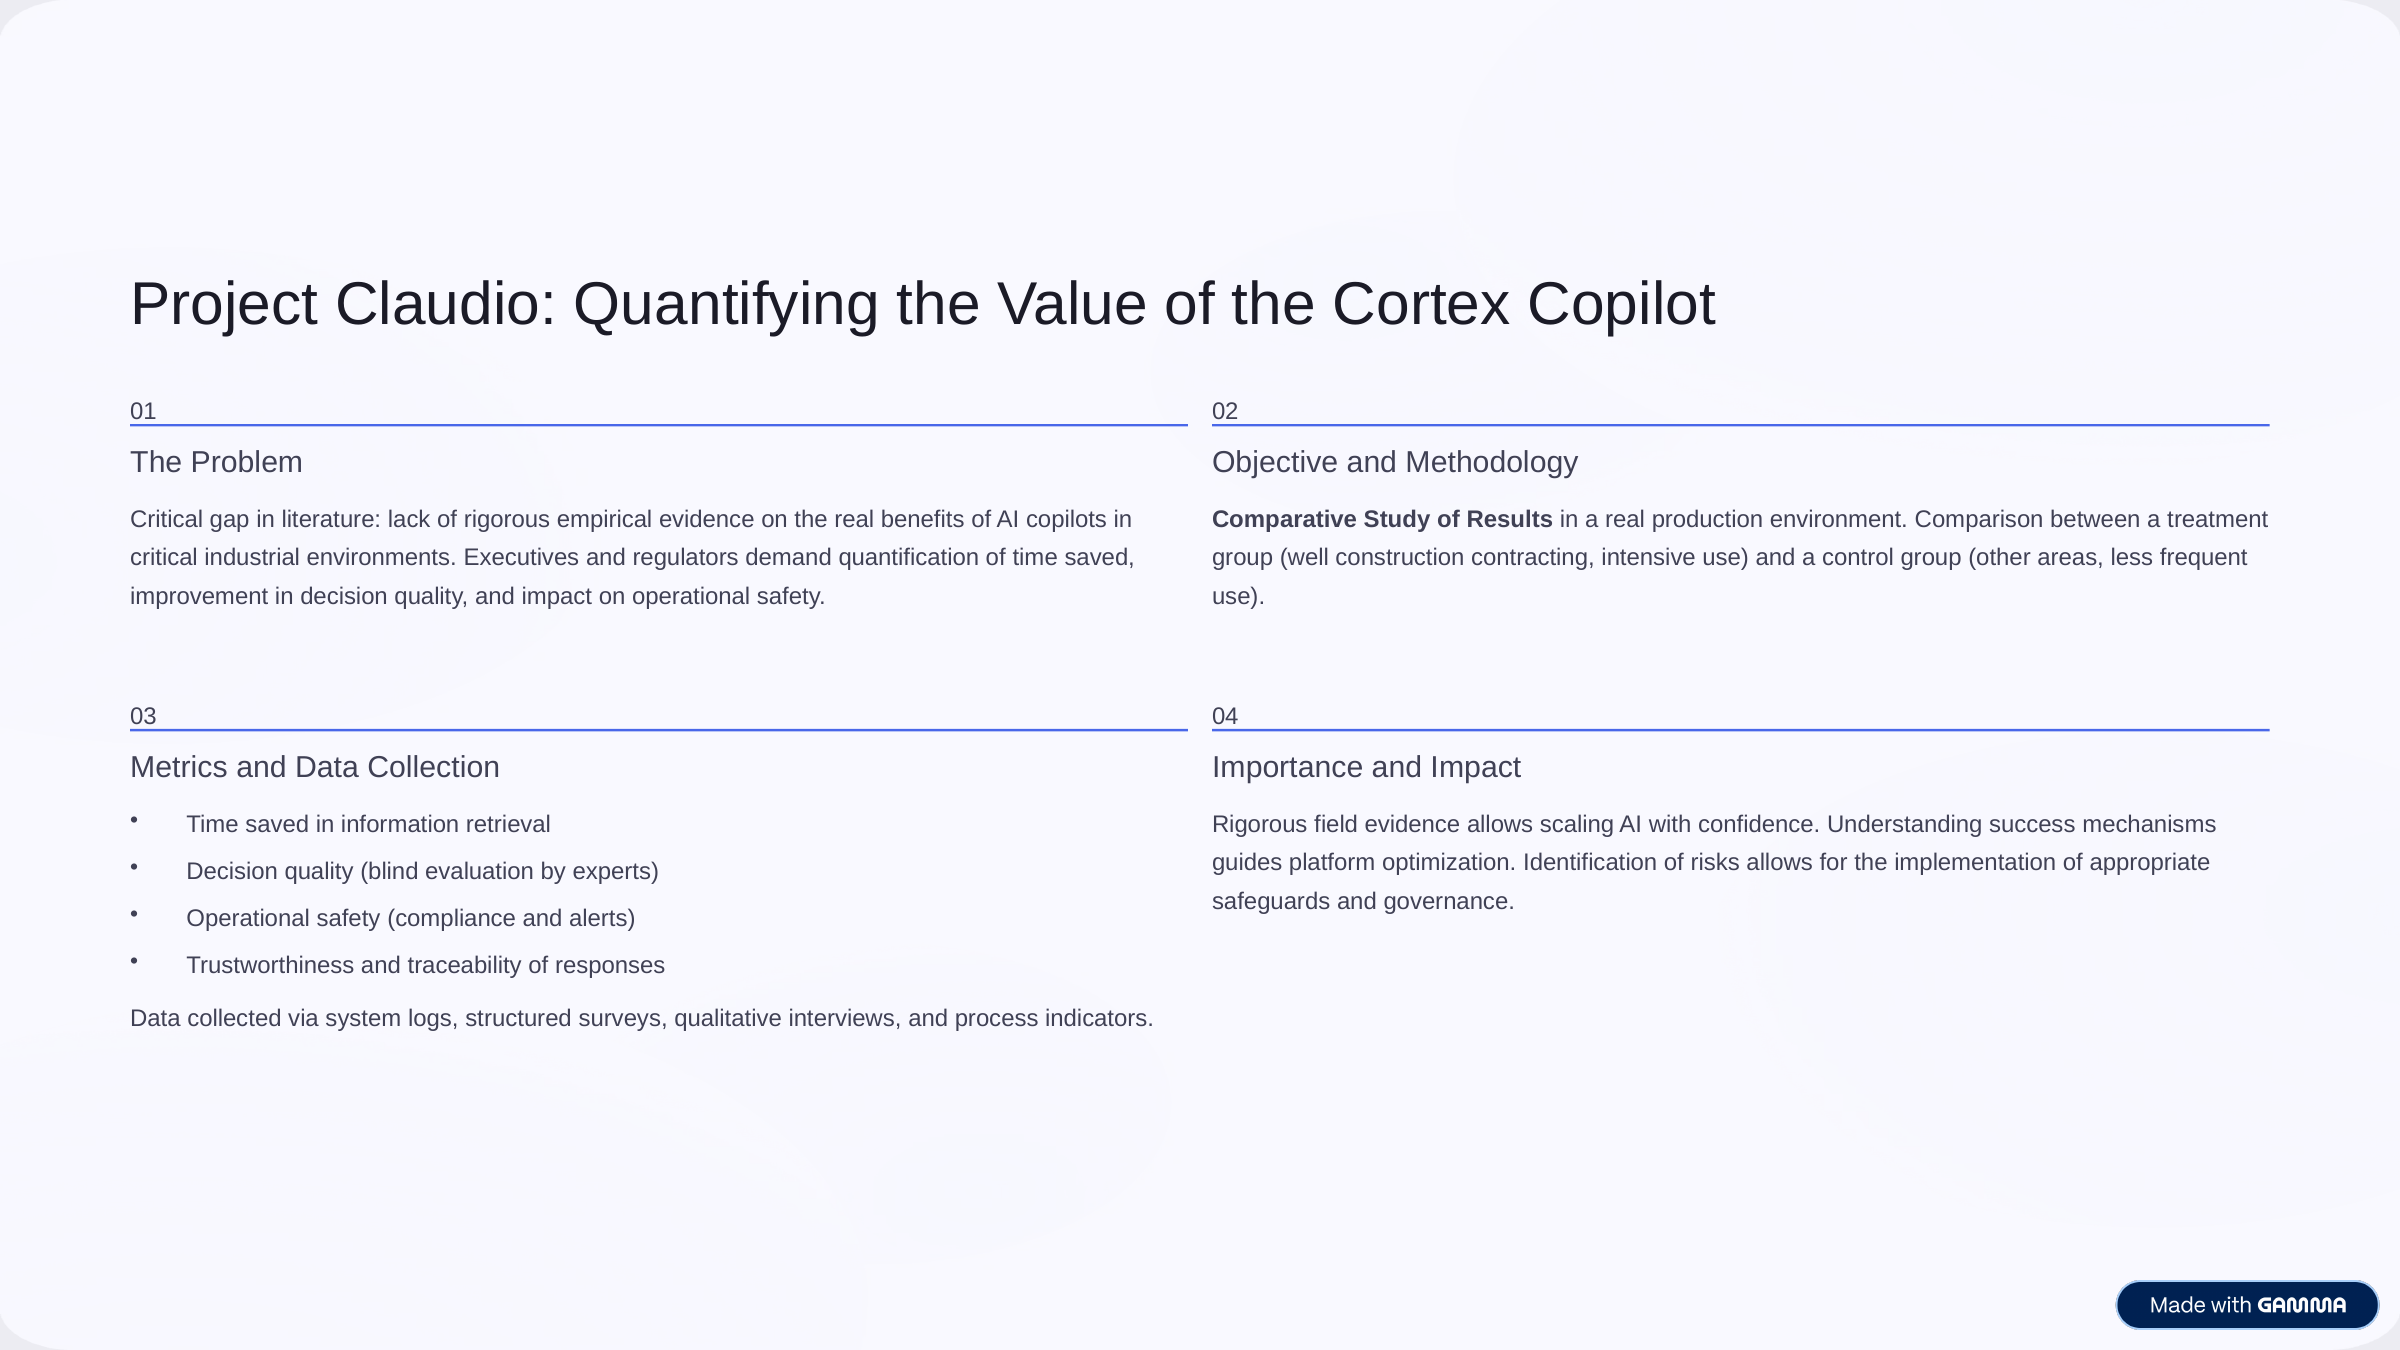

Project Claudio: Quantifying the Value of the Cortex Copilot
01
02

The Problem
Objective and Methodology
Critical gap in literature: lack of rigorous empirical evidence on the real benefits of AI copilots in critical industrial environments. Executives and regulators demand quantification of time saved, improvement in decision quality, and impact on operational safety.
Comparative Study of Results in a real production environment. Comparison between a treatment group (well construction contracting, intensive use) and a control group (other areas, less frequent use).
03
04

Metrics and Data Collection
Importance and Impact
Time saved in information retrieval
Rigorous field evidence allows scaling AI with confidence. Understanding success mechanisms guides platform optimization. Identification of risks allows for the implementation of appropriate safeguards and governance.
Decision quality (blind evaluation by experts)
Operational safety (compliance and alerts)
Trustworthiness and traceability of responses
Data collected via system logs, structured surveys, qualitative interviews, and process indicators.